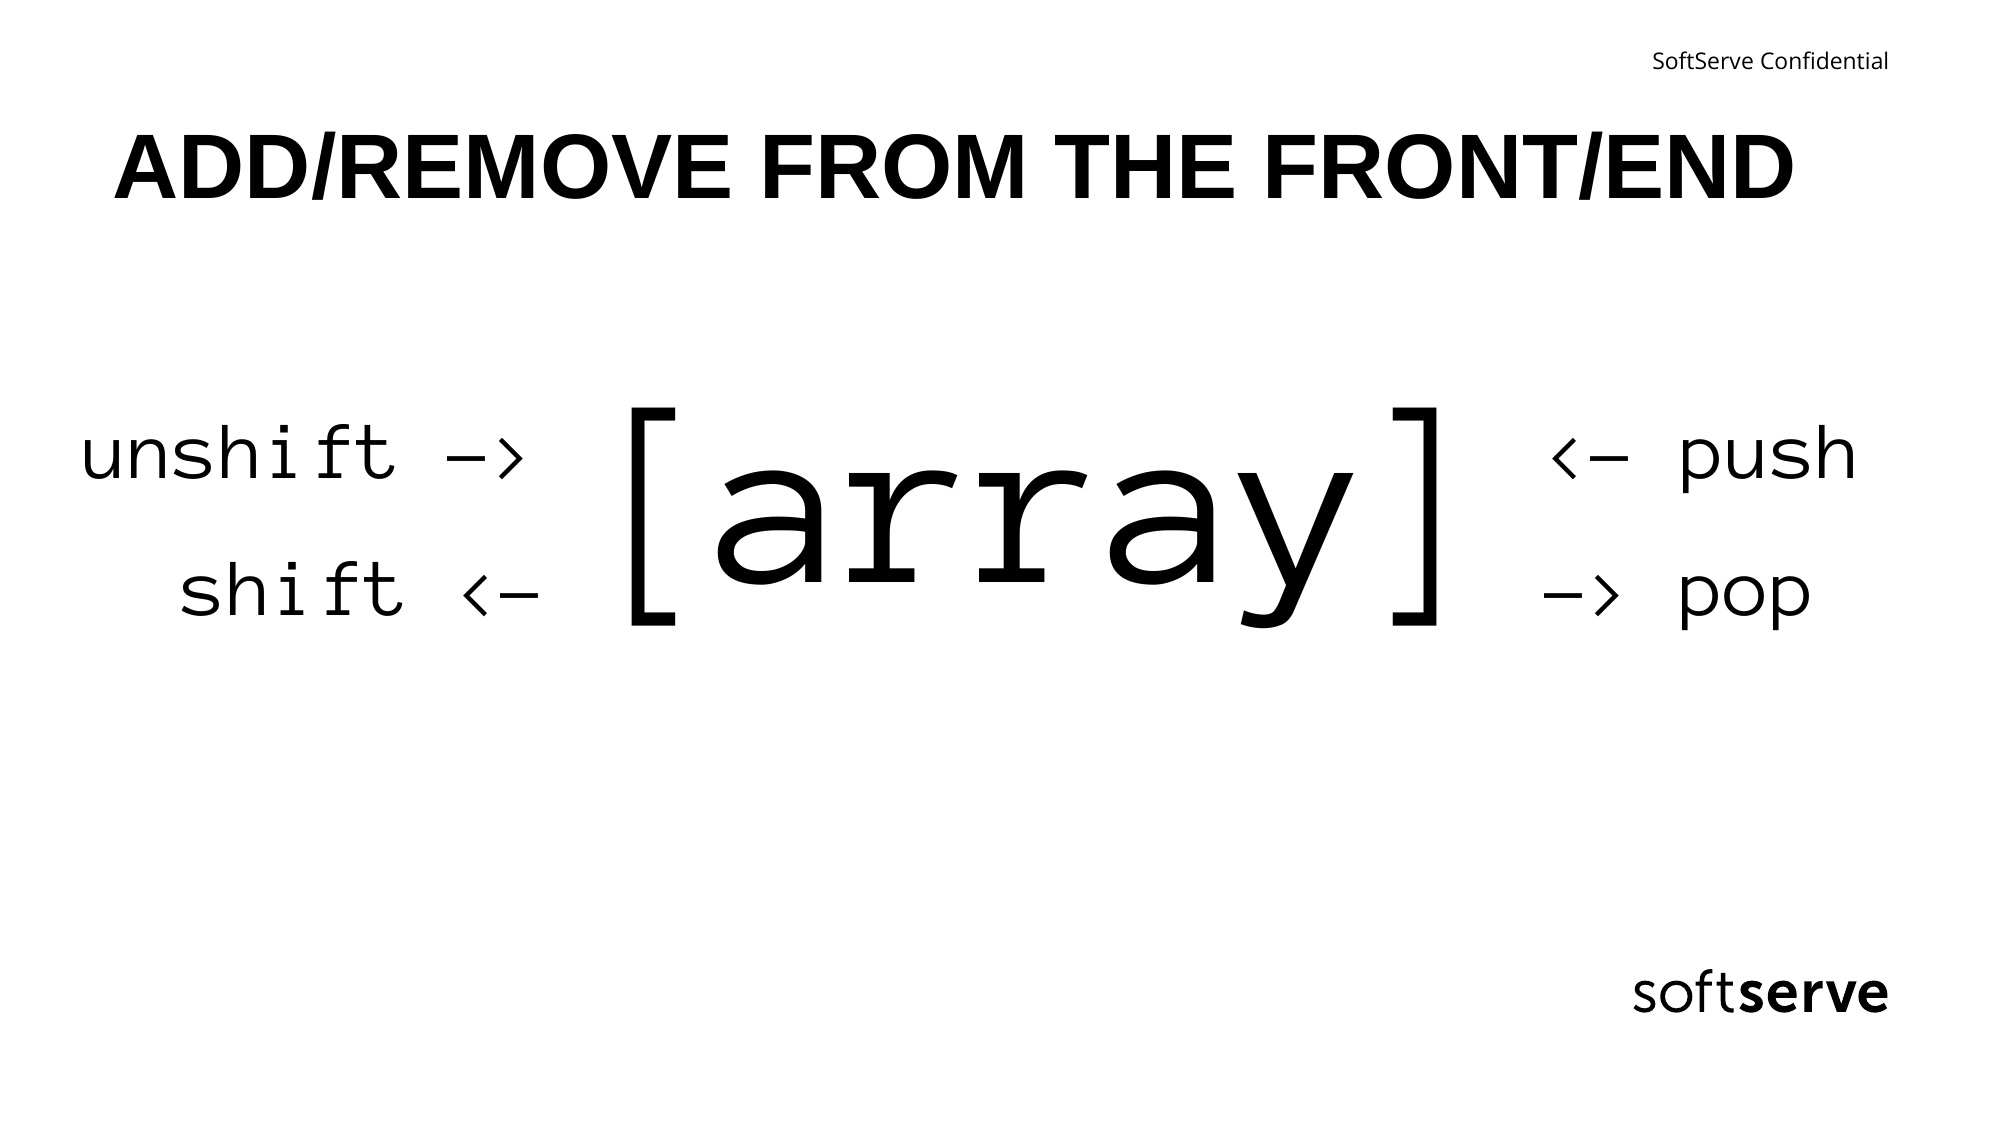

# ADD/REMOVE FROM THE FRONT/END
[array]
unshift ->
<- push
shift <-
-> pop